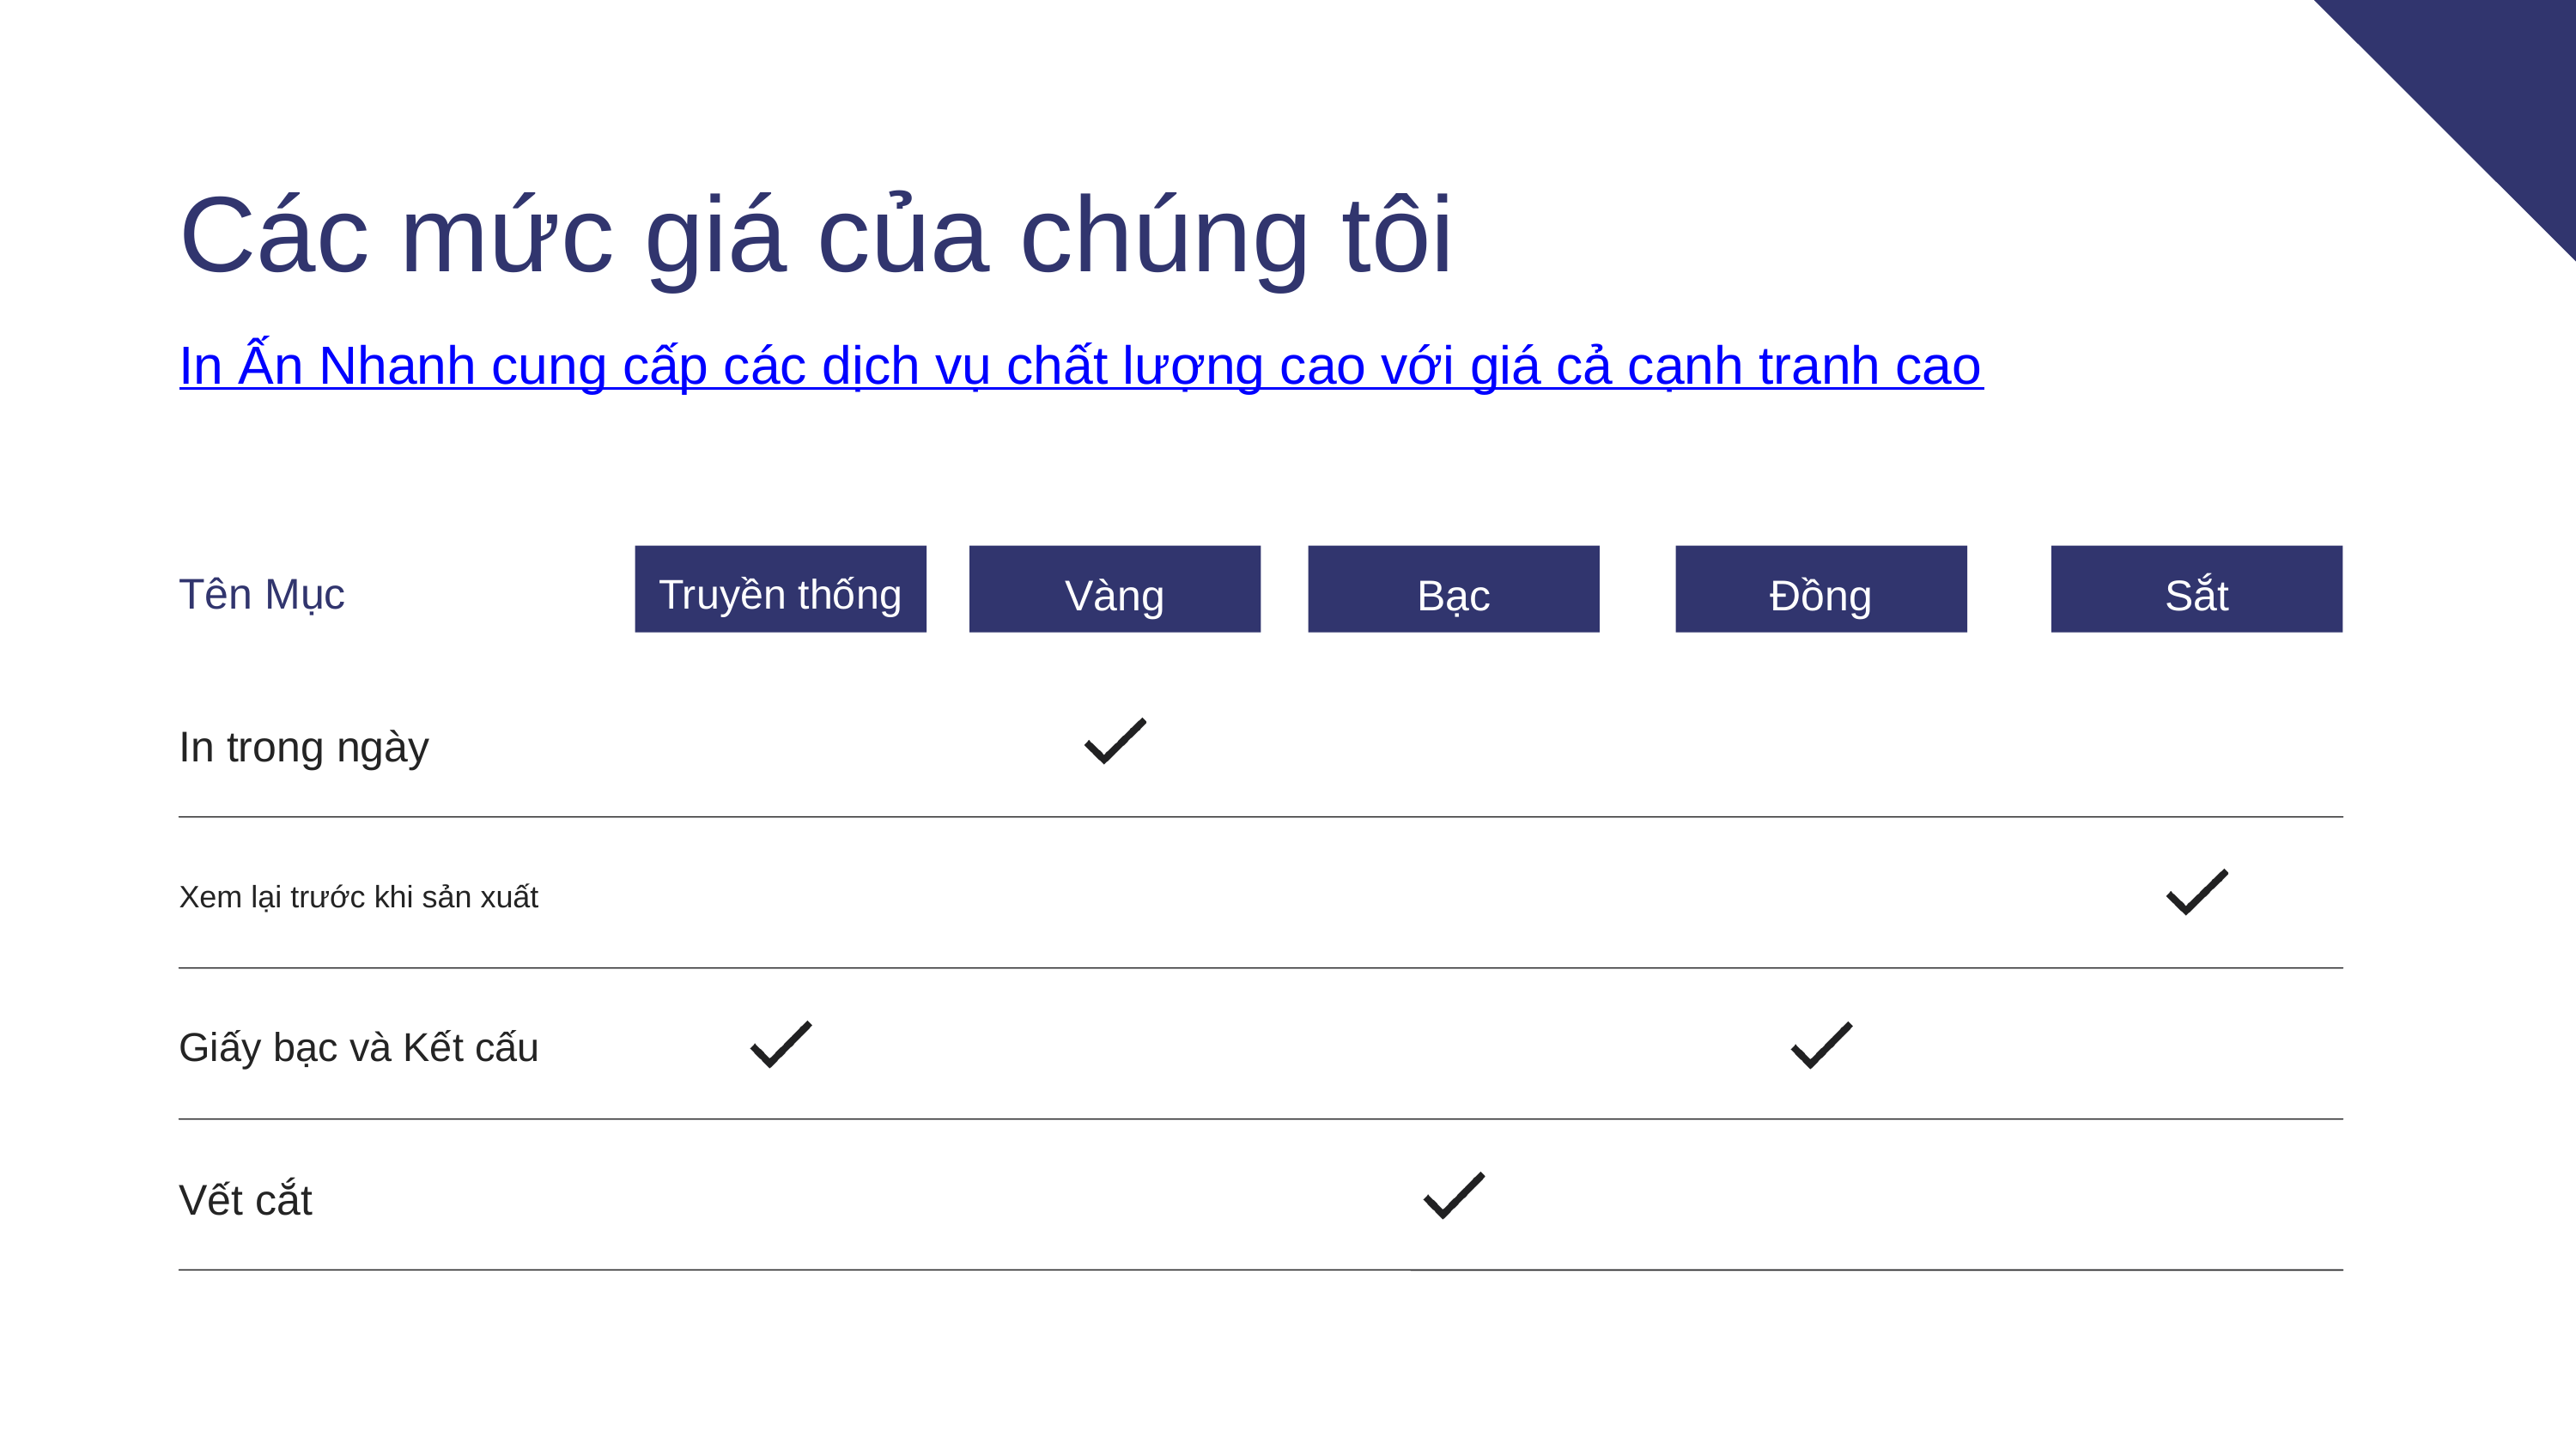

Các mức giá của chúng tôi
In Ấn Nhanh cung cấp các dịch vụ chất lượng cao với giá cả cạnh tranh cao

Truyền thống

Vàng

Bạc

Đồng

Sắt
Tên Mục
In trong ngày

Xem lại trước khi sản xuất

Giấy bạc và Kết cấu

Vết cắt